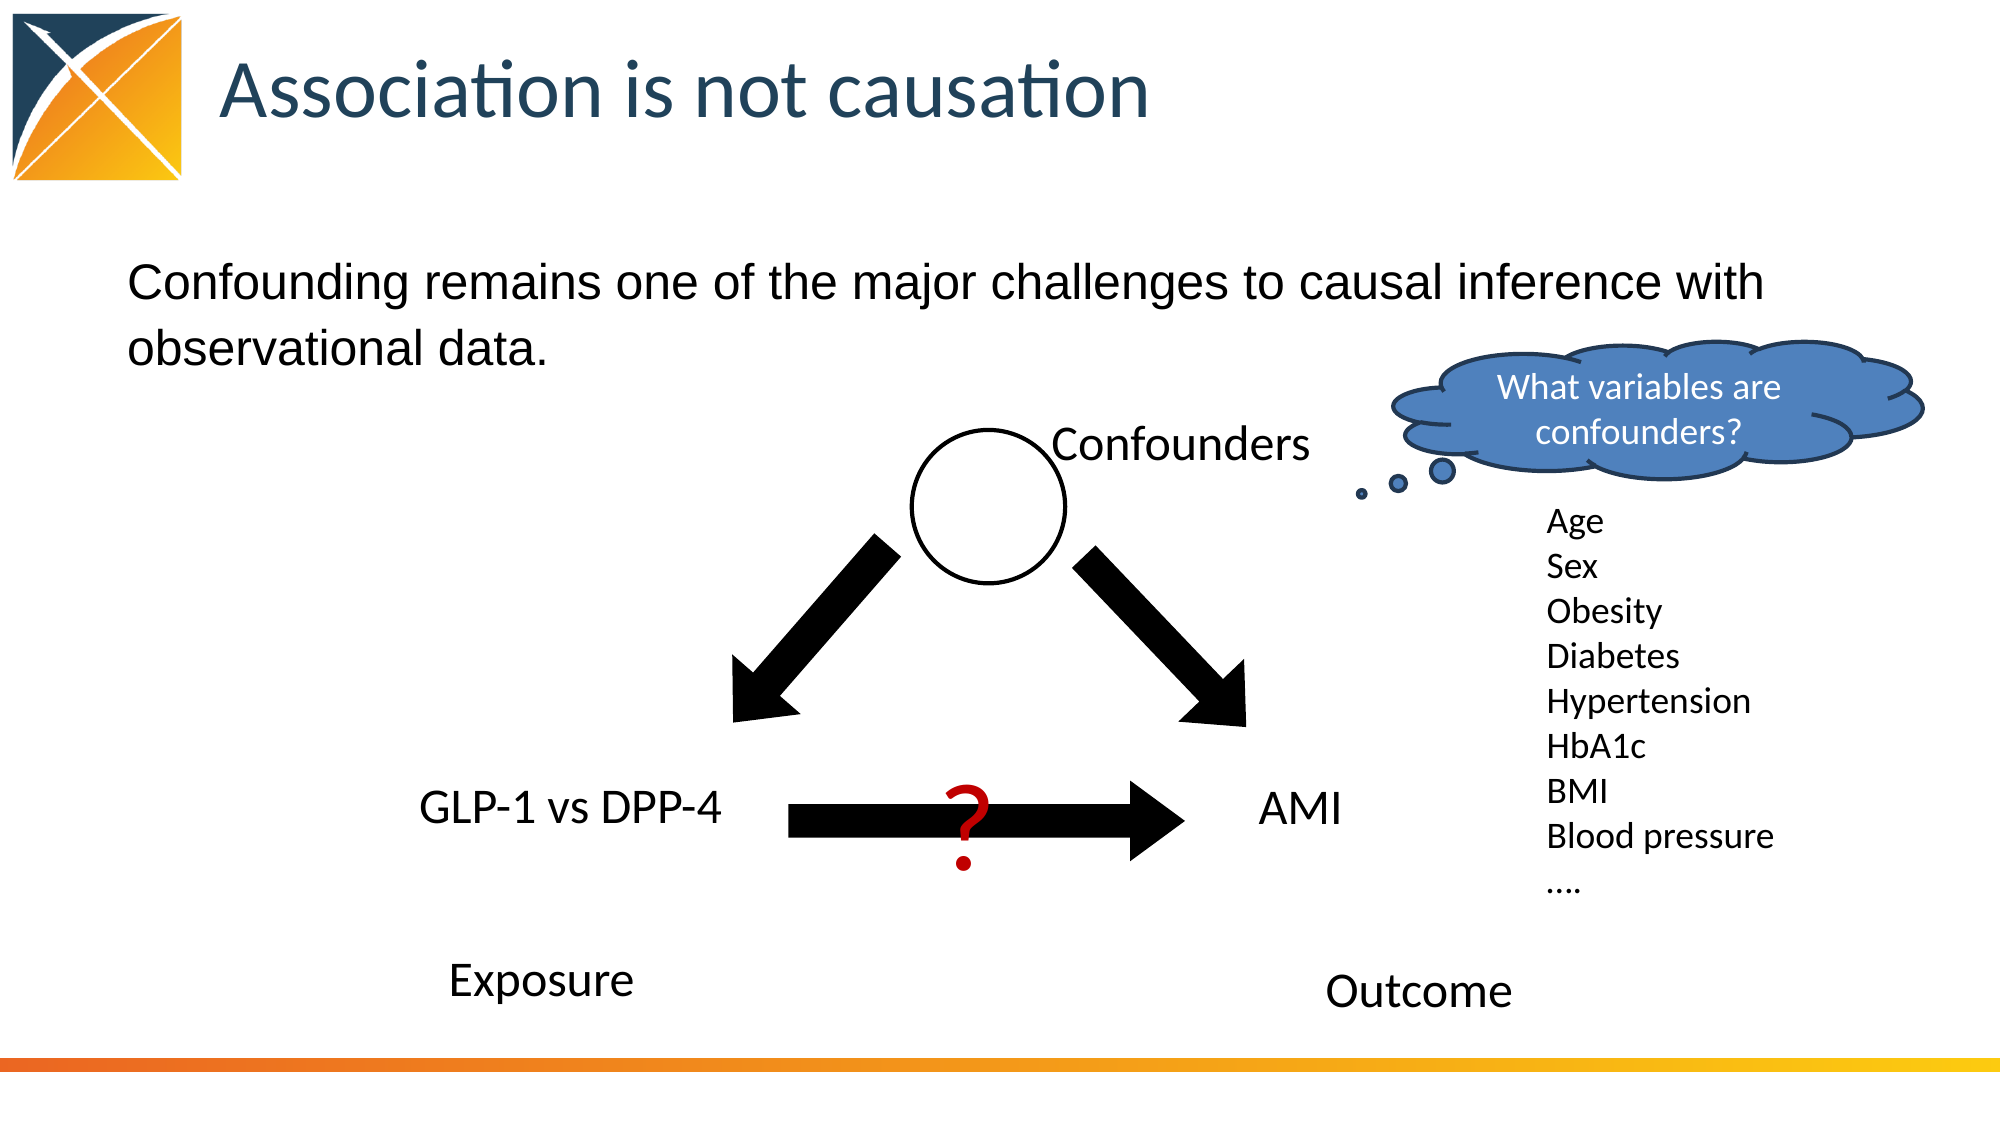

# Association is not causation
Confounding remains one of the major challenges to causal inference with observational data.
What variables are confounders?
Confounders

Age
Sex
Obesity
Diabetes
Hypertension
HbA1c
BMI
Blood pressure
….

?
GLP-1 vs DPP-4
AMI

Exposure
Outcome